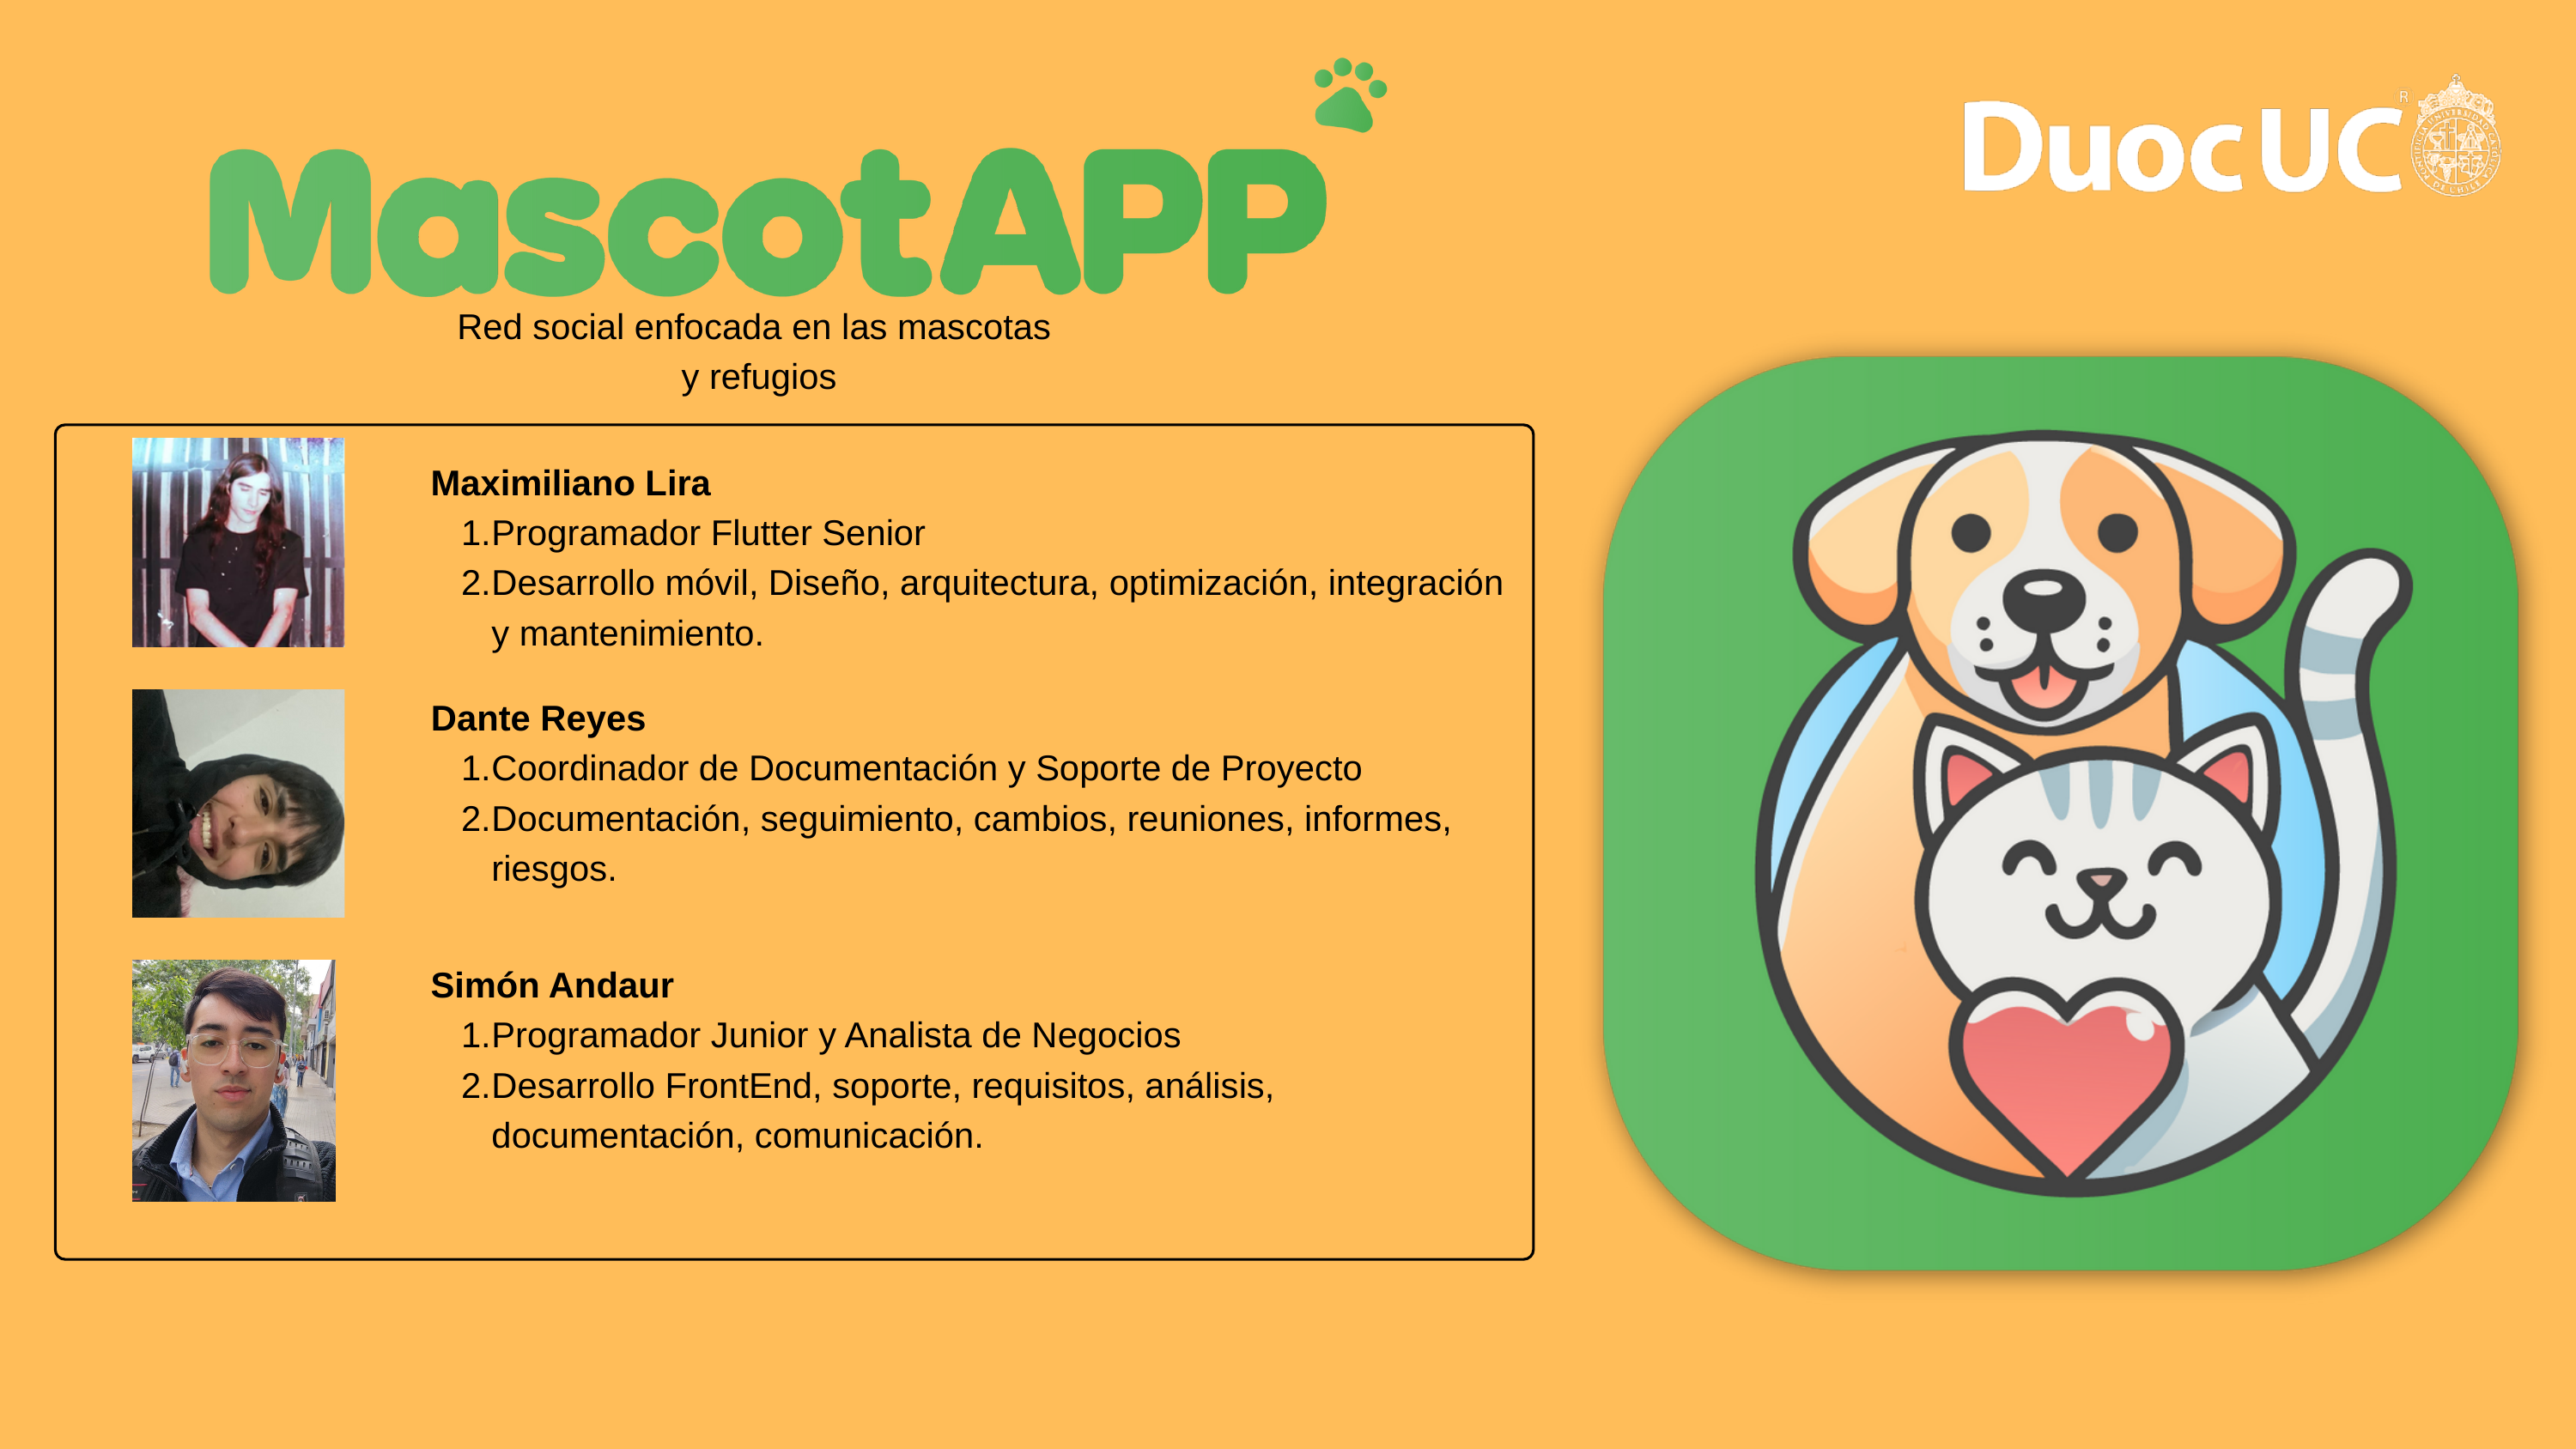

Red social enfocada en las mascotas
y refugios

Maximiliano Lira
Programador Flutter Senior
Desarrollo móvil, Diseño, arquitectura, optimización, integración y mantenimiento.
Dante Reyes
Coordinador de Documentación y Soporte de Proyecto
Documentación, seguimiento, cambios, reuniones, informes, riesgos.

Simón Andaur
Programador Junior y Analista de Negocios
Desarrollo FrontEnd, soporte, requisitos, análisis, documentación, comunicación.